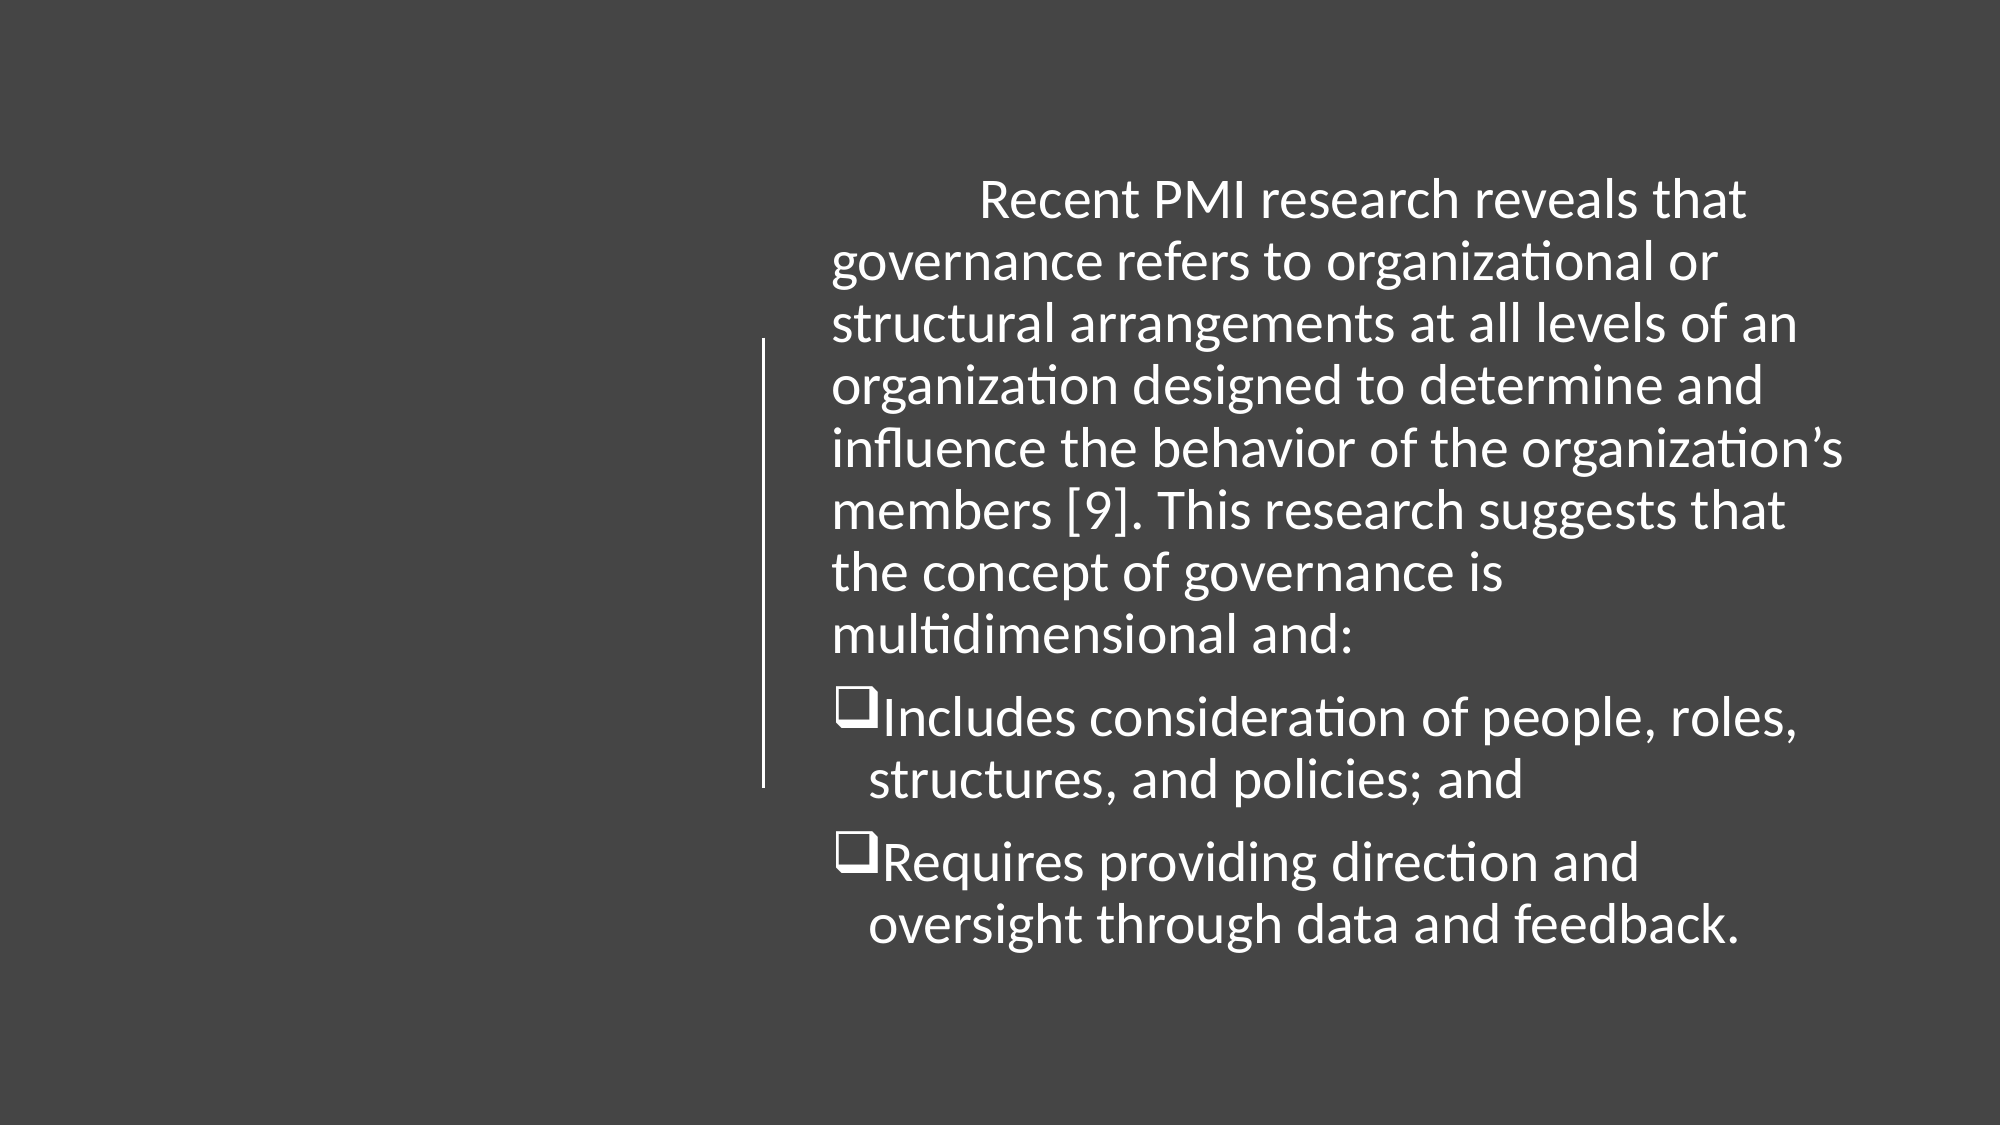

Recent PMI research reveals that governance refers to organizational or structural arrangements at all levels of an organization designed to determine and influence the behavior of the organization’s members [9]. This research suggests that the concept of governance is multidimensional and:
Includes consideration of people, roles, structures, and policies; and
Requires providing direction and oversight through data and feedback.